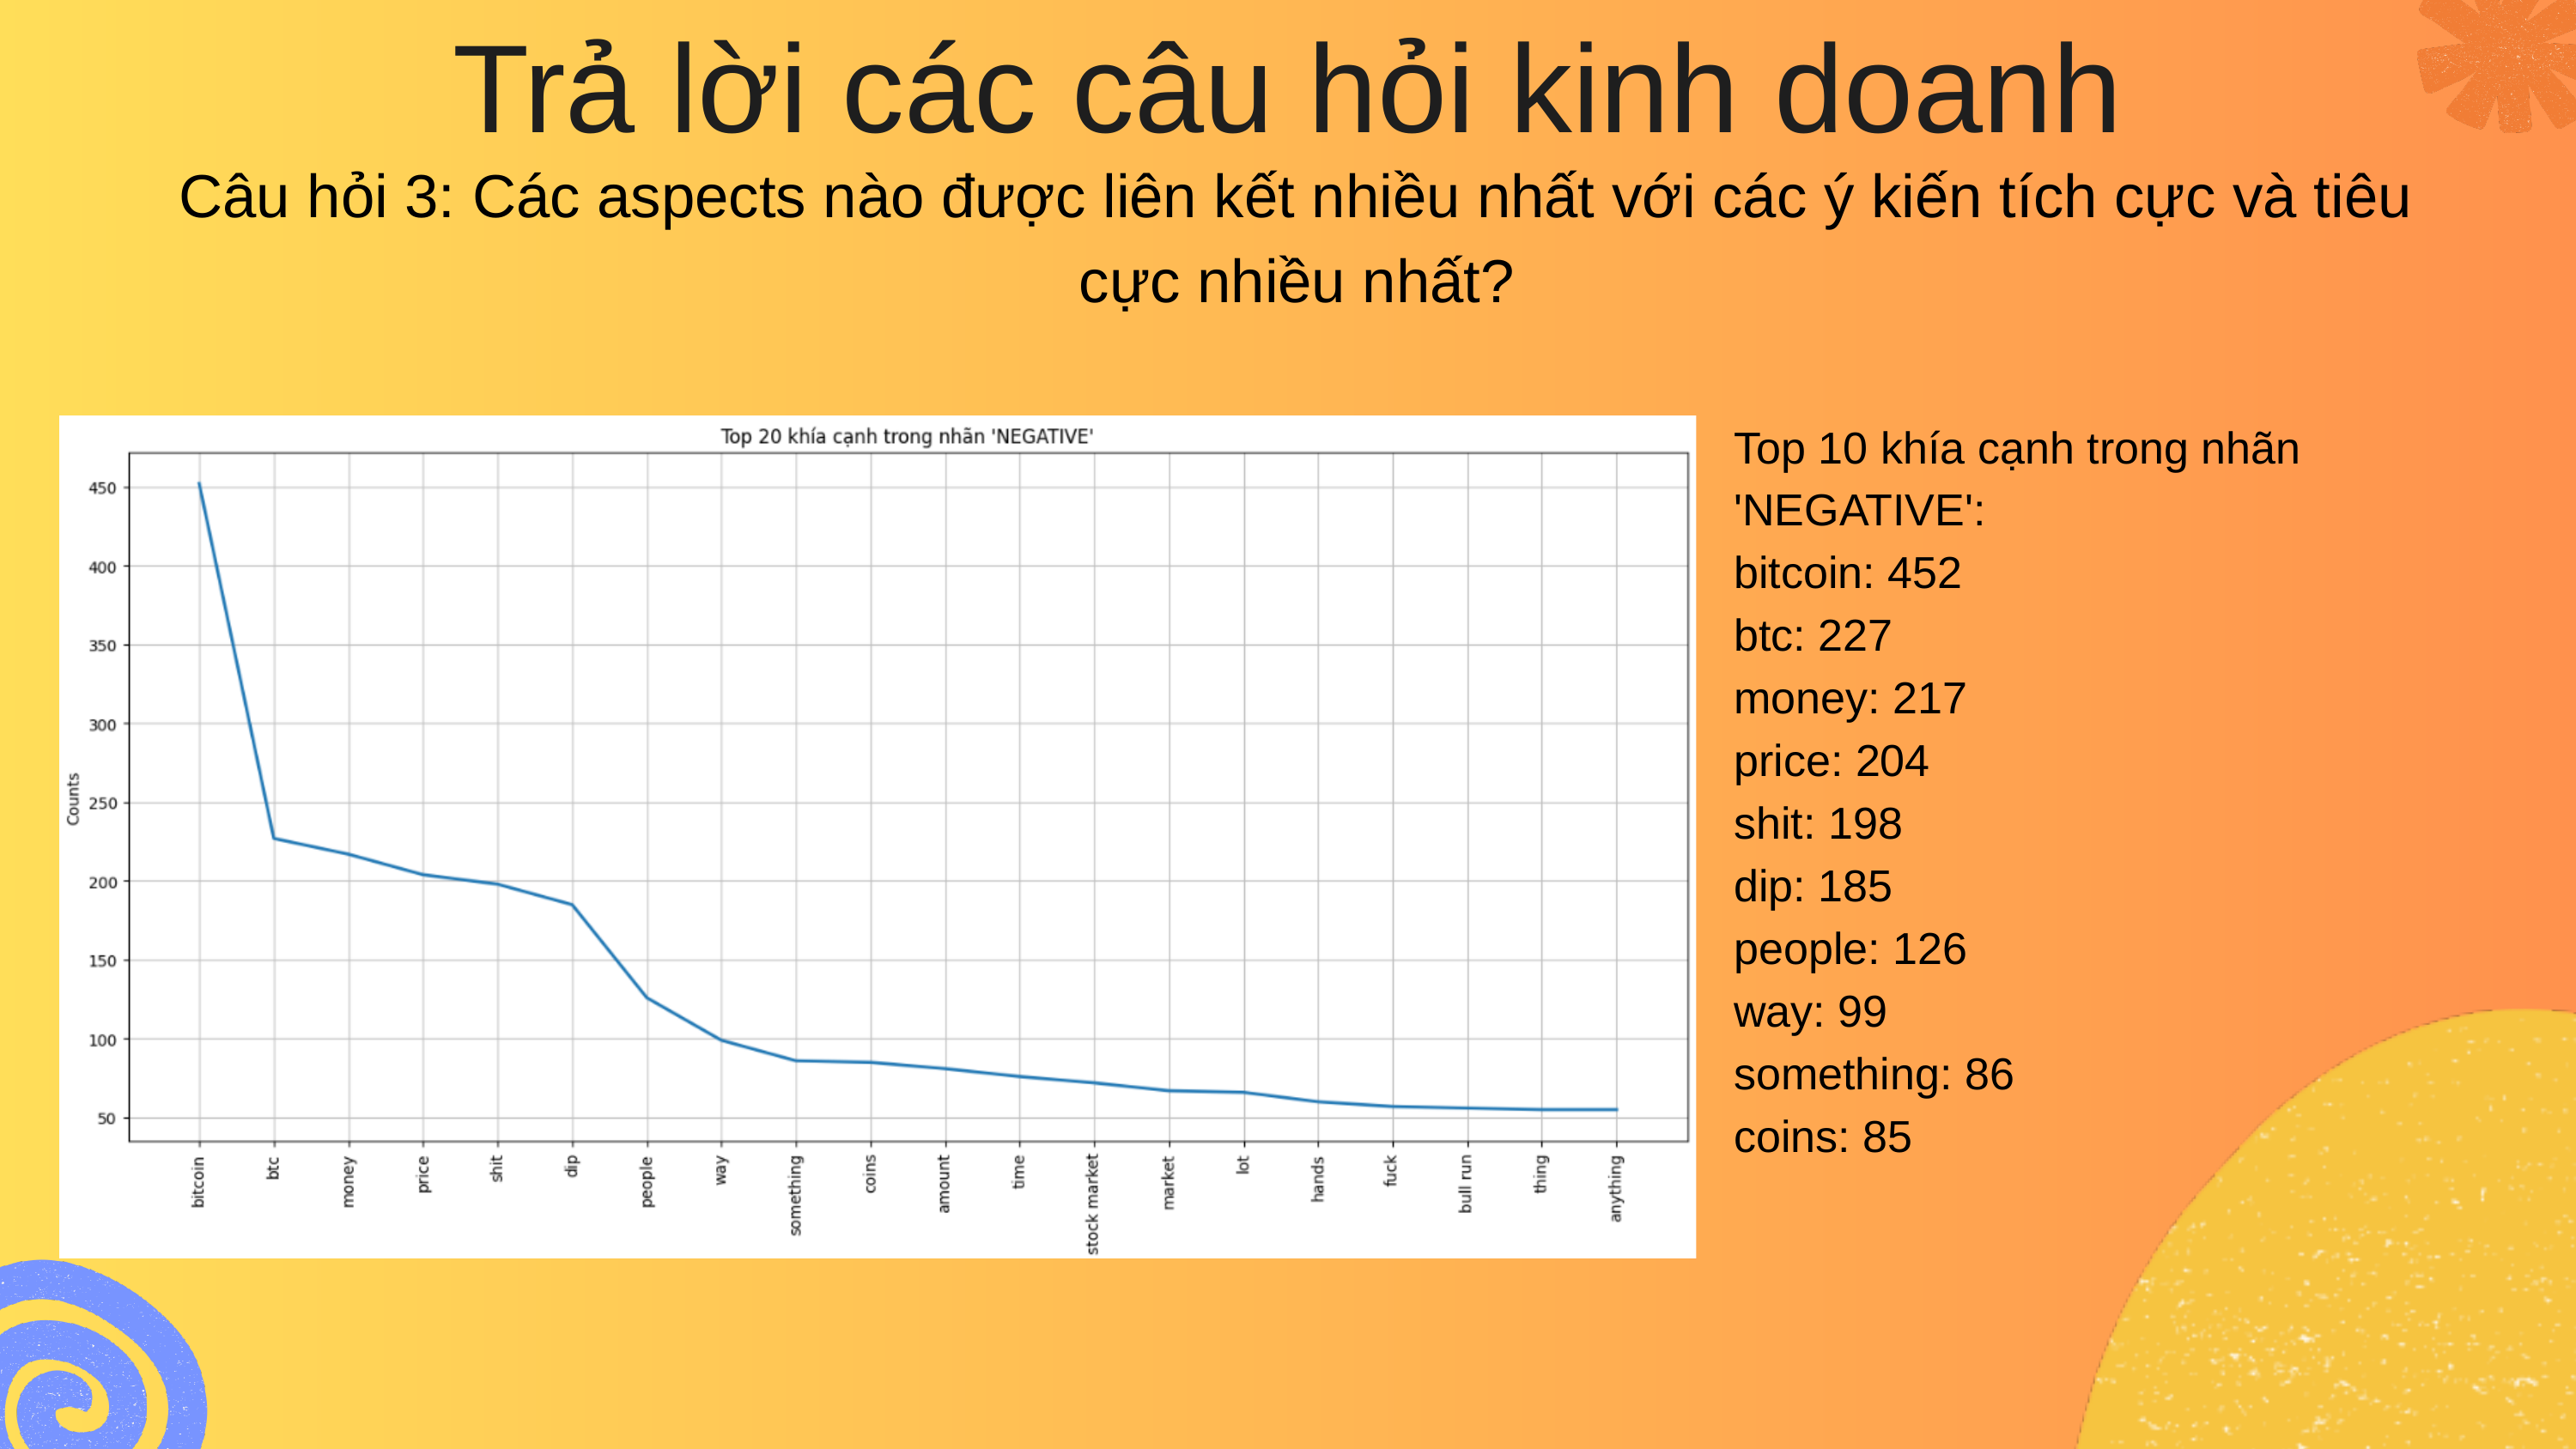

Trả lời các câu hỏi kinh doanh
Câu hỏi 3: Các aspects nào được liên kết nhiều nhất với các ý kiến tích cực và tiêu cực nhiều nhất?
Top 10 khía cạnh trong nhãn 'NEGATIVE':
bitcoin: 452
btc: 227
money: 217
price: 204
shit: 198
dip: 185
people: 126
way: 99
something: 86
coins: 85